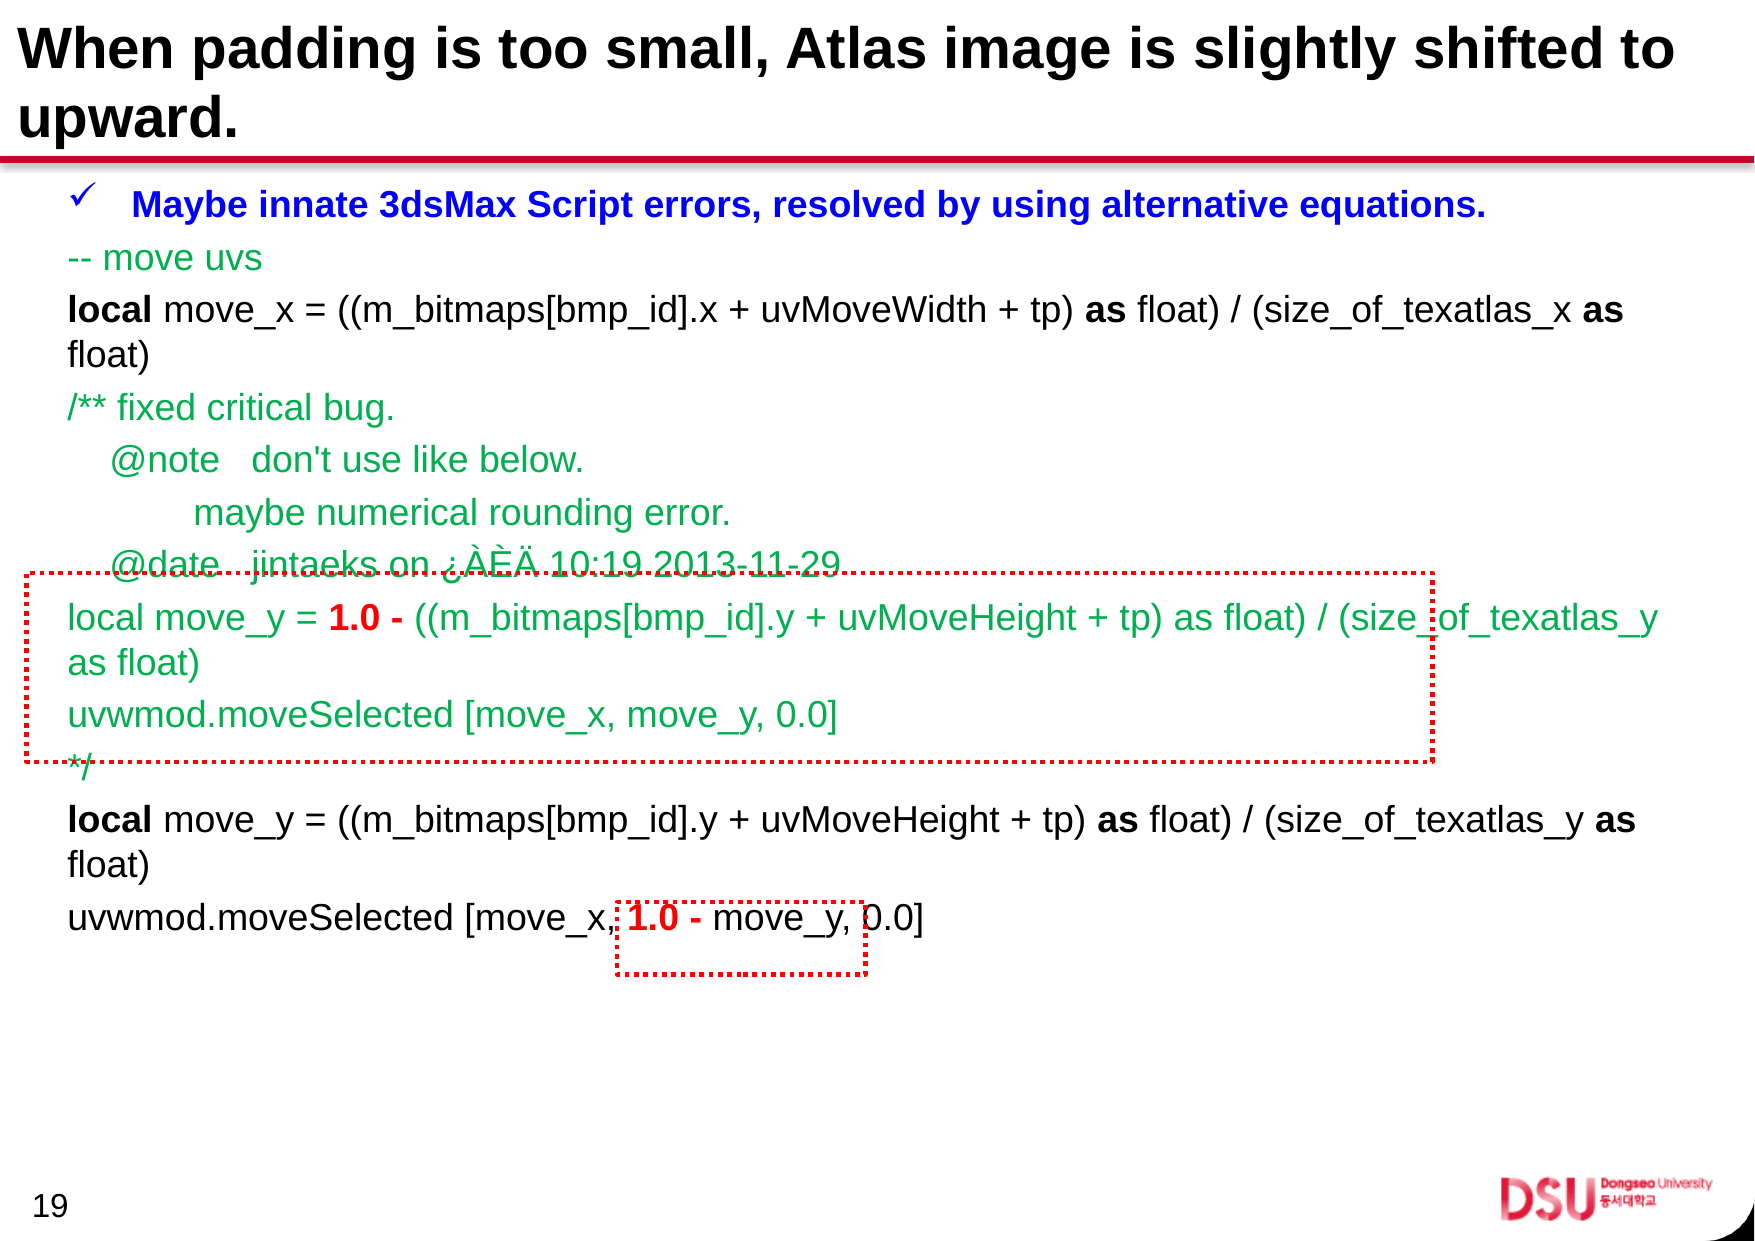

# When padding is too small, Atlas image is slightly shifted to upward.
Maybe innate 3dsMax Script errors, resolved by using alternative equations.
-- move uvs
local move_x = ((m_bitmaps[bmp_id].x + uvMoveWidth + tp) as float) / (size_of_texatlas_x as float)
/** fixed critical bug.
    @note   don't use like below.
            maybe numerical rounding error.
    @date   jintaeks on ¿ÀÈÄ 10:19 2013-11-29
local move_y = 1.0 - ((m_bitmaps[bmp_id].y + uvMoveHeight + tp) as float) / (size_of_texatlas_y as float)
uvwmod.moveSelected [move_x, move_y, 0.0]
*/
local move_y = ((m_bitmaps[bmp_id].y + uvMoveHeight + tp) as float) / (size_of_texatlas_y as float)
uvwmod.moveSelected [move_x, 1.0 - move_y, 0.0]

19